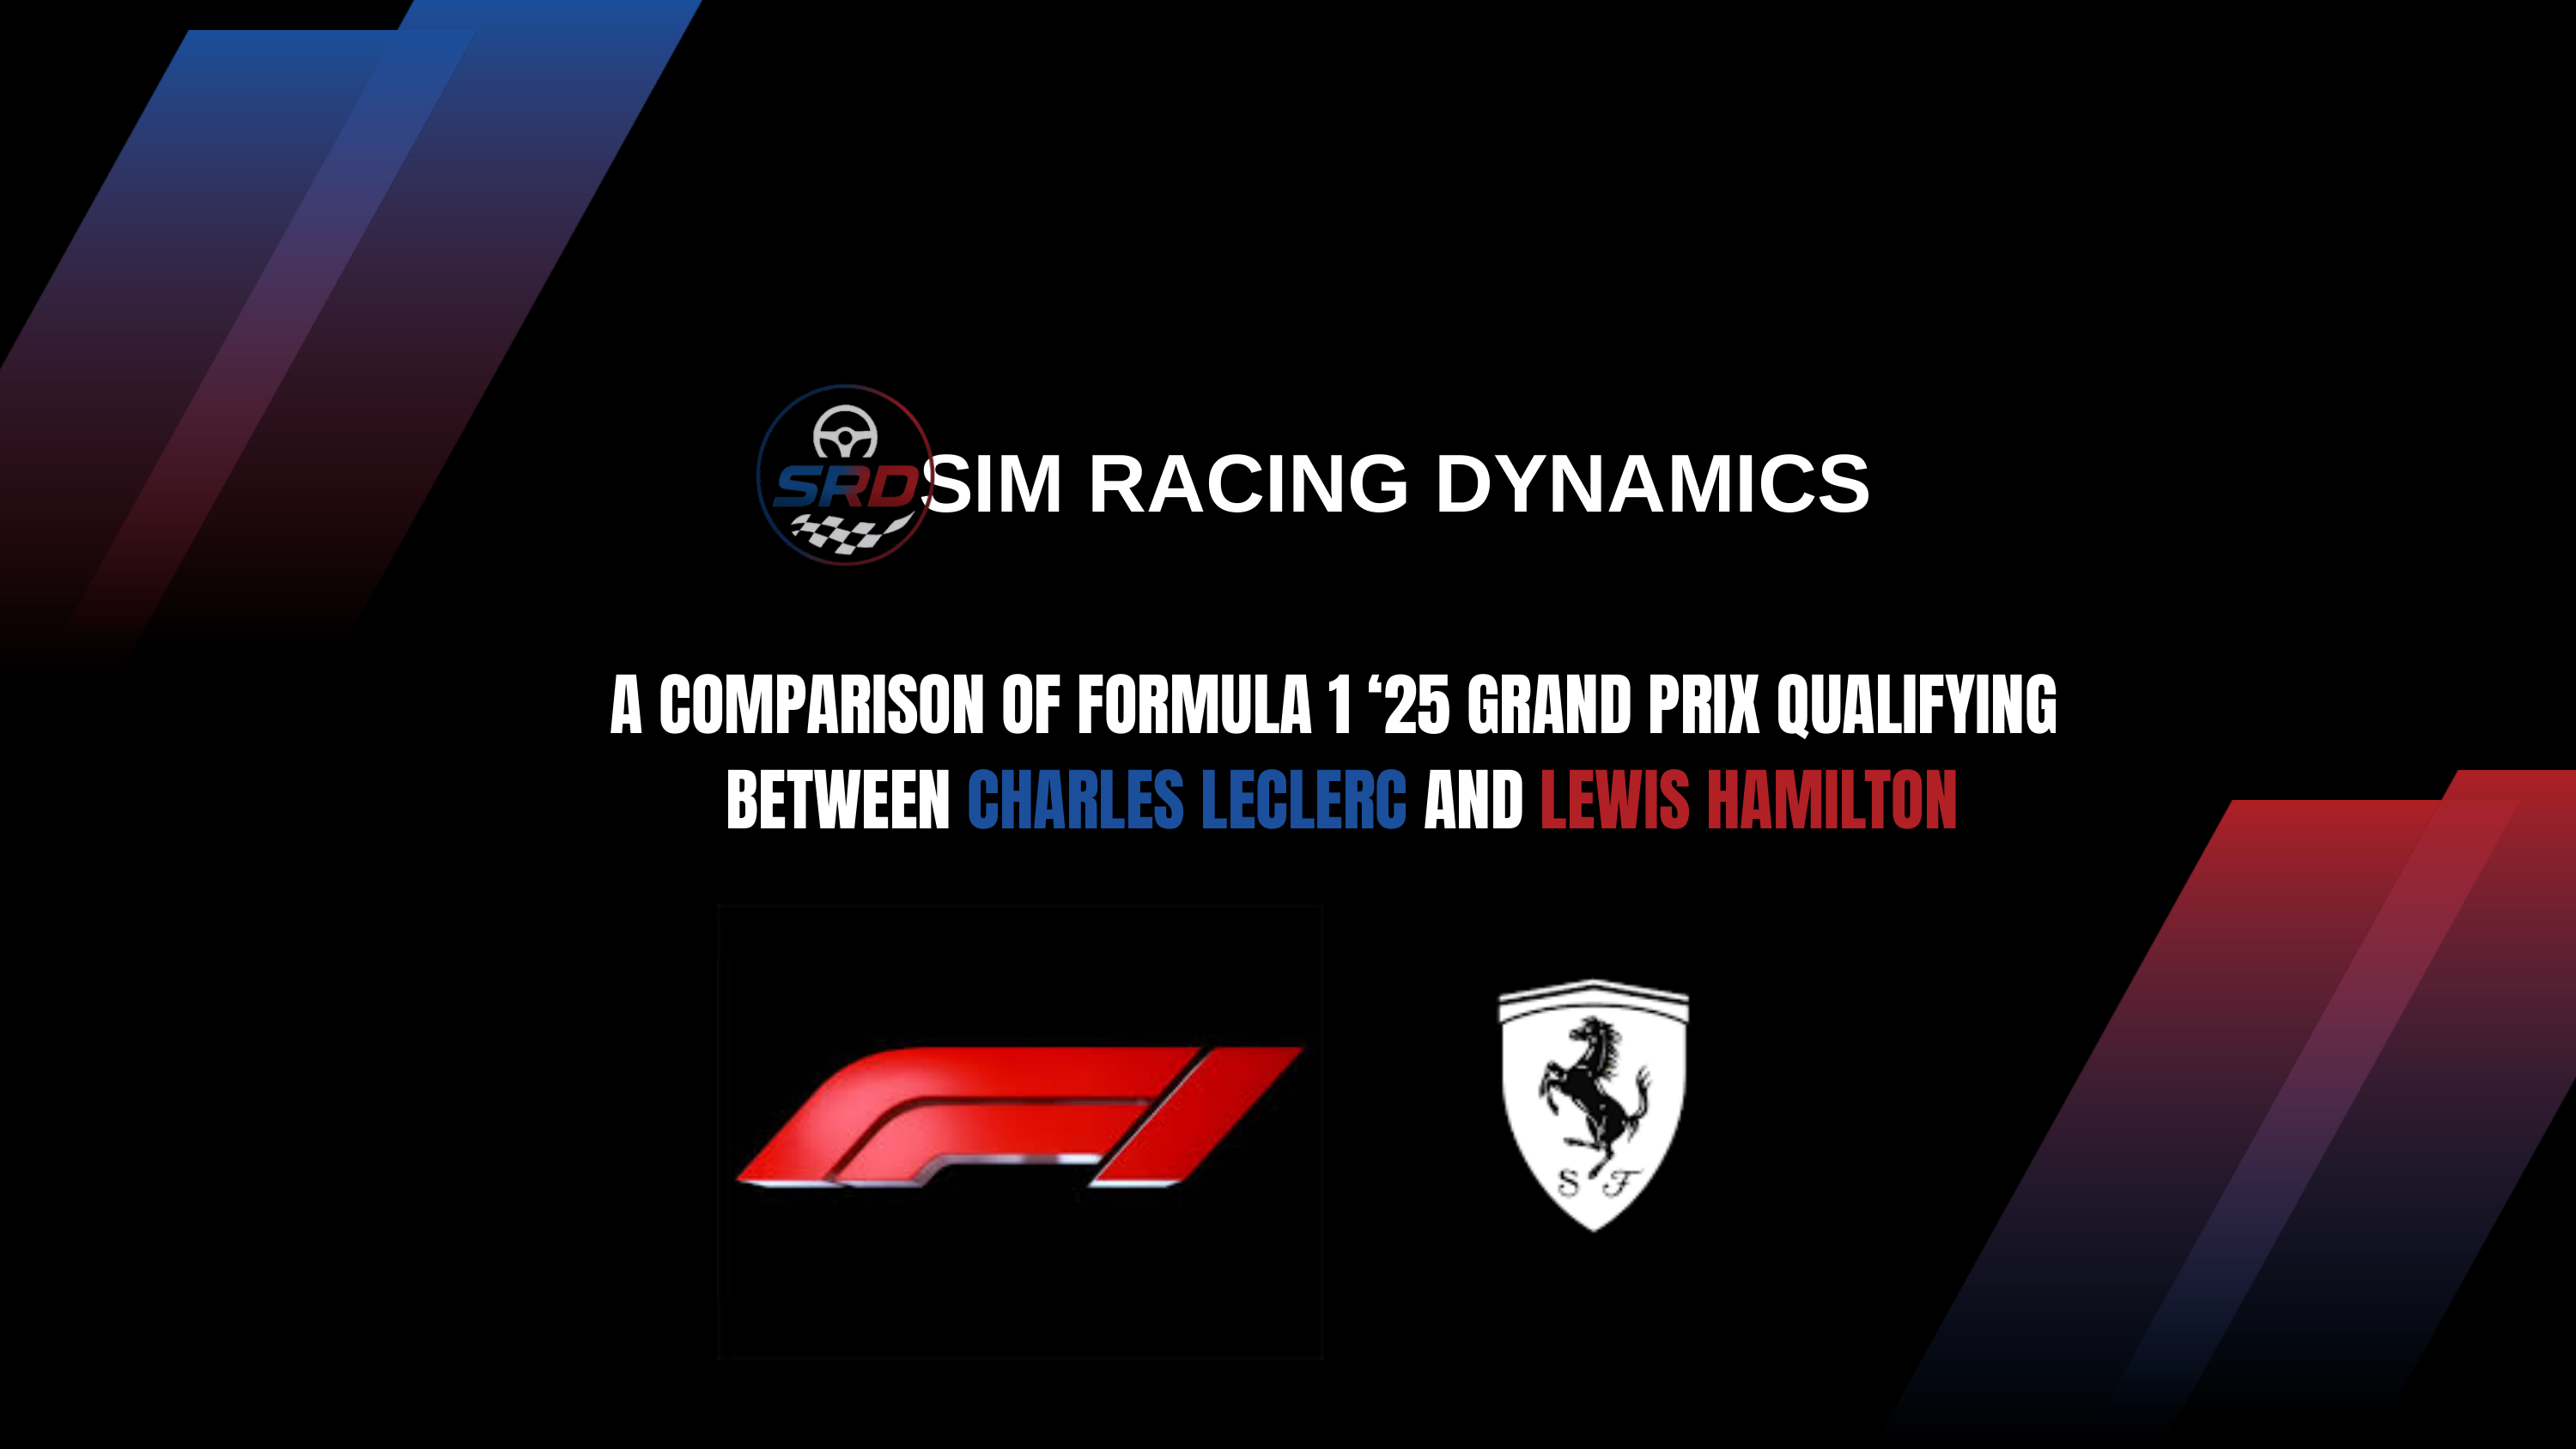

SIM RACING DYNAMICS
A COMPARISON OF FORMULA 1 ‘25 GRAND PRIX QUALIFYING  BETWEEN CHARLES LECLERC AND LEWIS HAMILTON